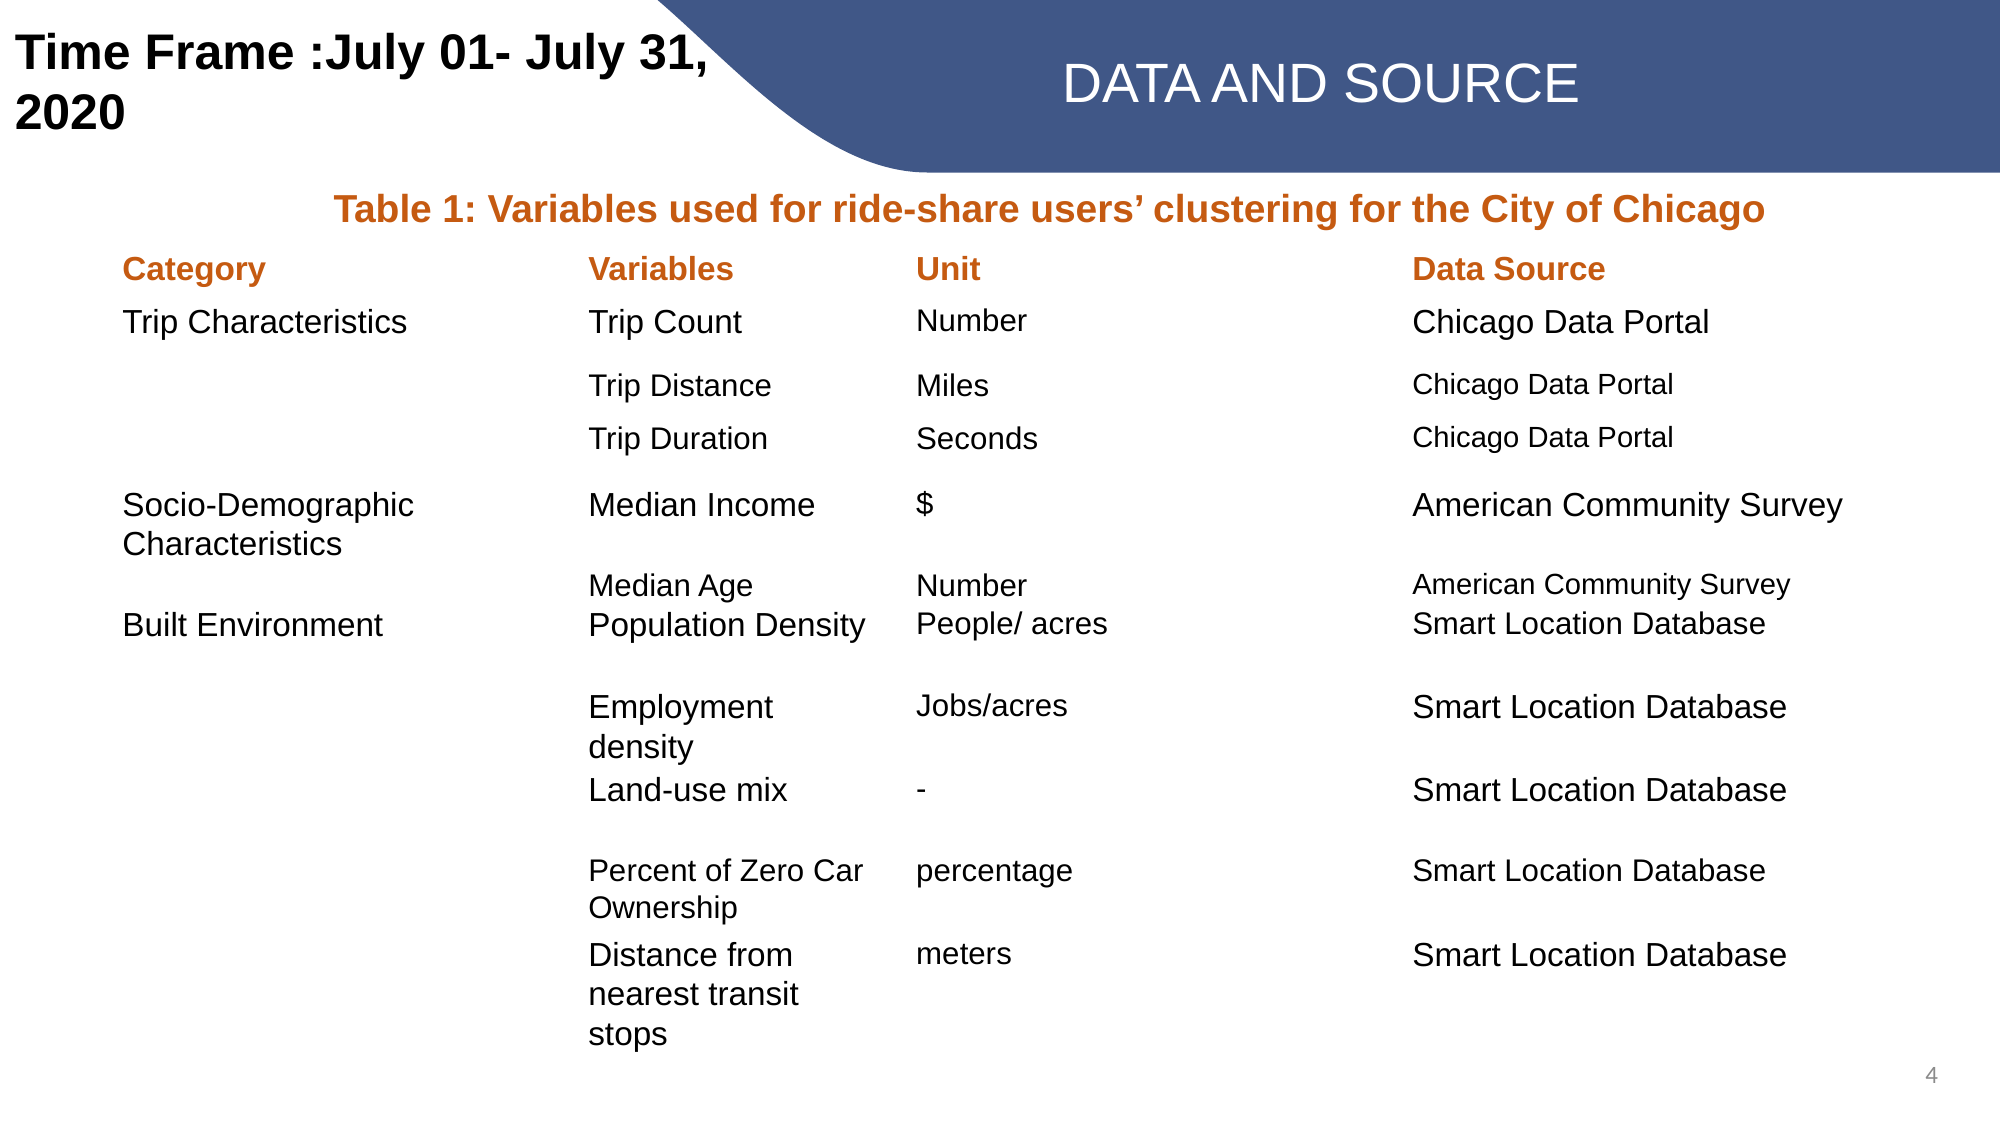

DATA AND SOURCE
Time Frame :July 01- July 31, 2020
Table 1: Variables used for ride-share users’ clustering for the City of Chicago
| Category | Variables | Unit | Data Source |
| --- | --- | --- | --- |
| Trip Characteristics | Trip Count | Number | Chicago Data Portal |
|  | Trip Distance | Miles | Chicago Data Portal |
|  | Trip Duration | Seconds | Chicago Data Portal |
| Socio-Demographic Characteristics | Median Income | $ | American Community Survey |
|  | Median Age | Number | American Community Survey |
| Built Environment | Population Density | People/ acres | Smart Location Database |
|  | Employment density | Jobs/acres | Smart Location Database |
|  | Land-use mix | - | Smart Location Database |
|  | Percent of Zero Car Ownership | percentage | Smart Location Database |
|  | Distance from nearest transit stops | meters | Smart Location Database |
4